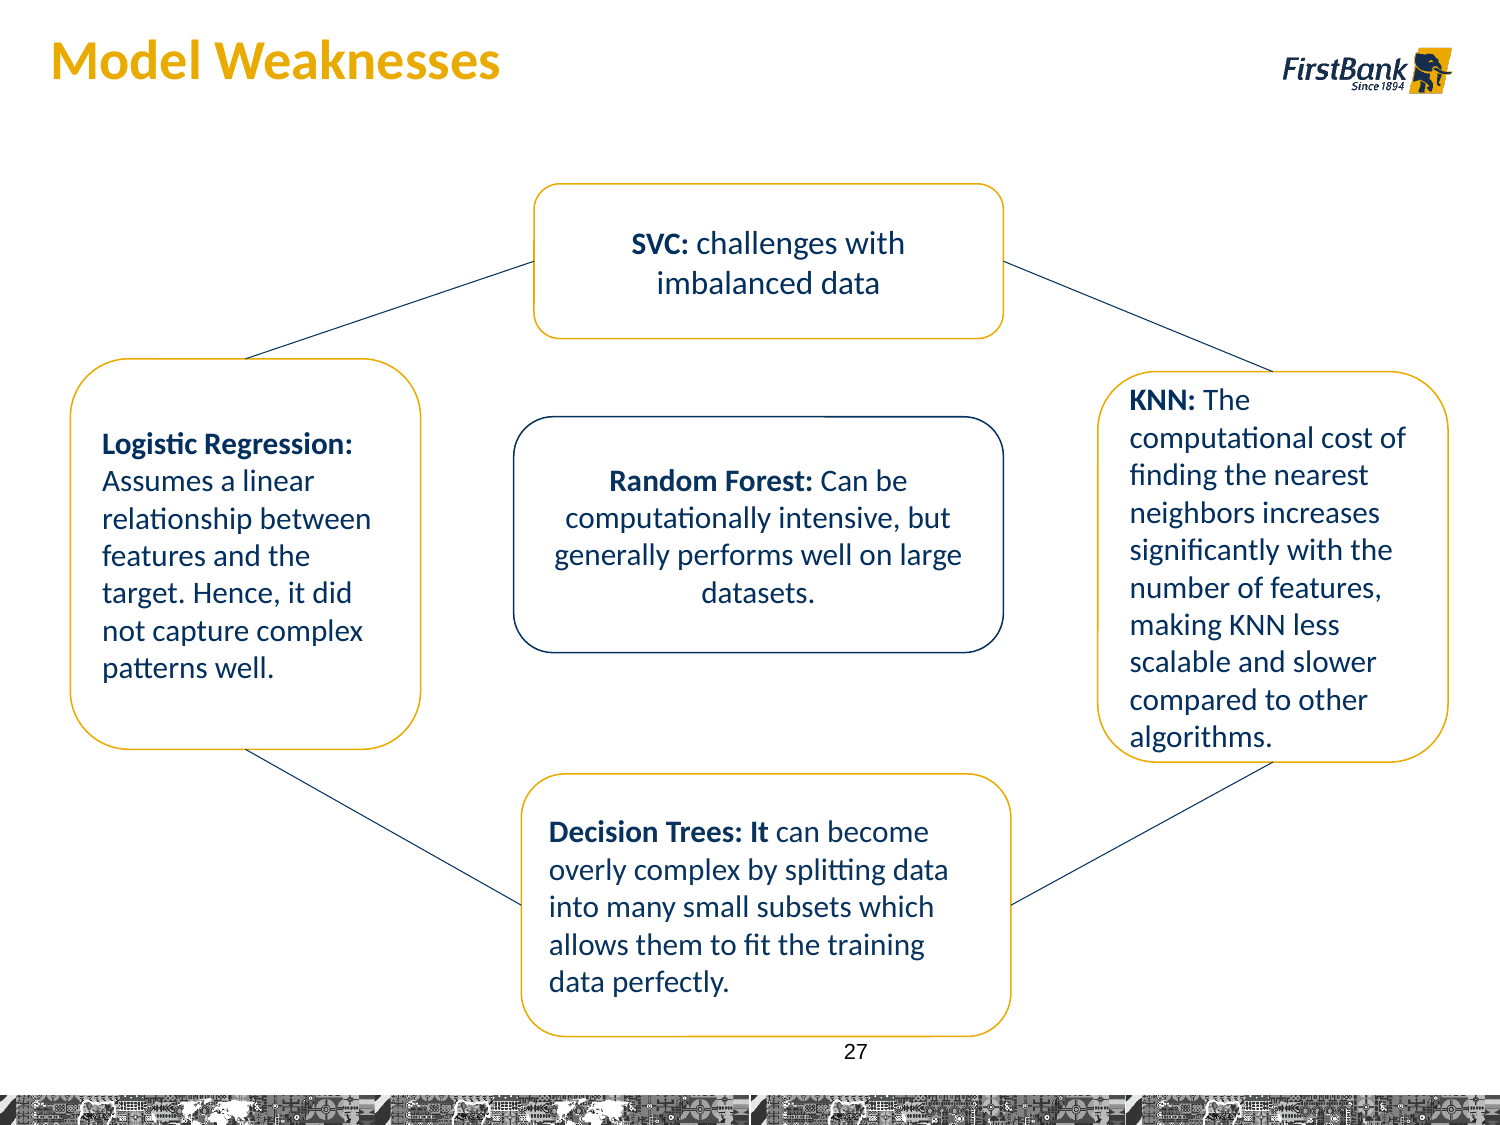

Model Weaknesses

SVC: challenges with imbalanced data

Logistic Regression: Assumes a linear relationship between features and the target. Hence, it did not capture complex patterns well.

KNN: The computational cost of finding the nearest neighbors increases significantly with the number of features, making KNN less scalable and slower compared to other algorithms.

Random Forest: Can be computationally intensive, but generally performs well on large datasets.

Decision Trees: It can become overly complex by splitting data into many small subsets which allows them to fit the training data perfectly.
27